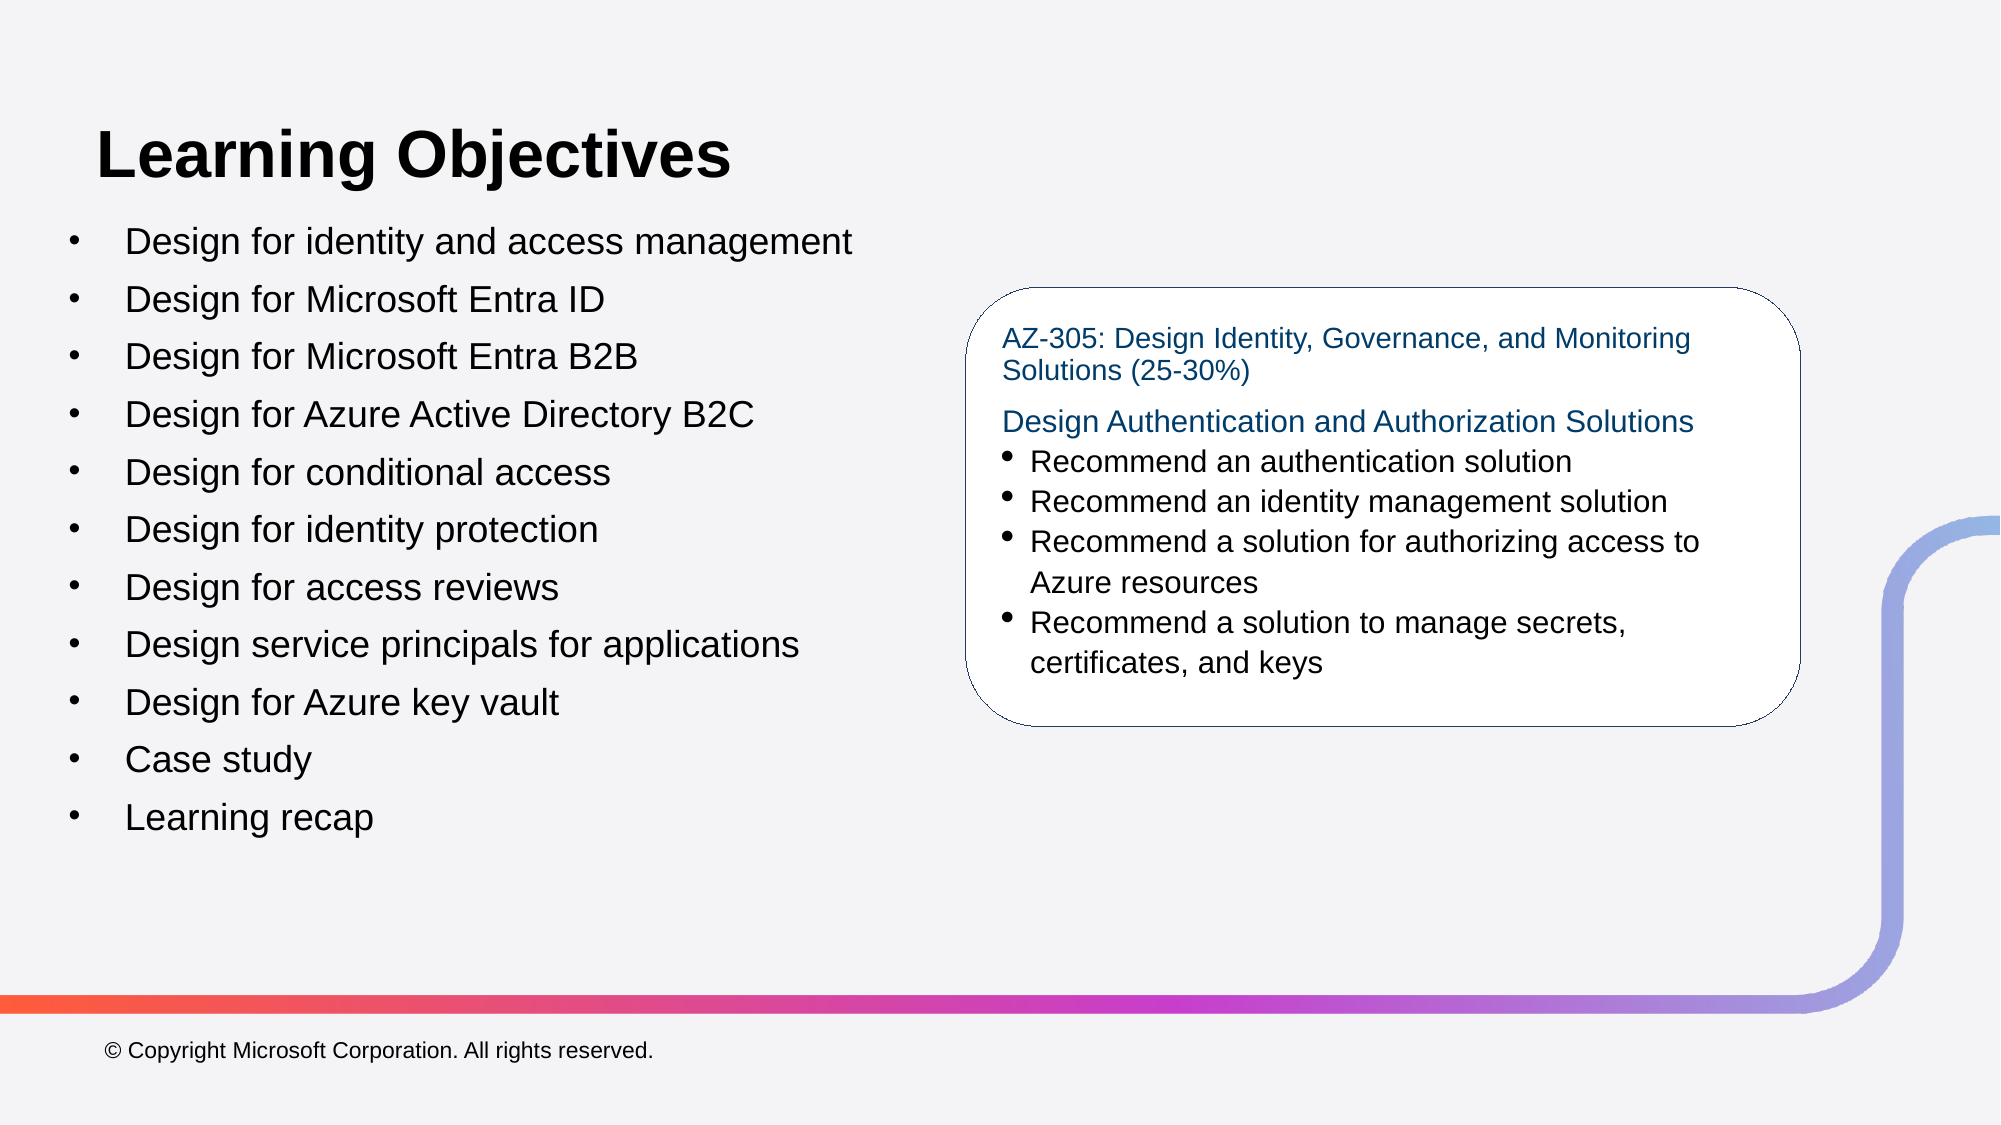

# Learning Objectives
Design for identity and access management
Design for Microsoft Entra ID
Design for Microsoft Entra B2B
Design for Azure Active Directory B2C
Design for conditional access
Design for identity protection
Design for access reviews
Design service principals for applications
Design for Azure key vault
Case study
Learning recap
AZ-305: Design Identity, Governance, and Monitoring Solutions (25-30%)
Design Authentication and Authorization Solutions
Recommend an authentication solution
Recommend an identity management solution
Recommend a solution for authorizing access to Azure resources
Recommend a solution to manage secrets, certificates, and keys